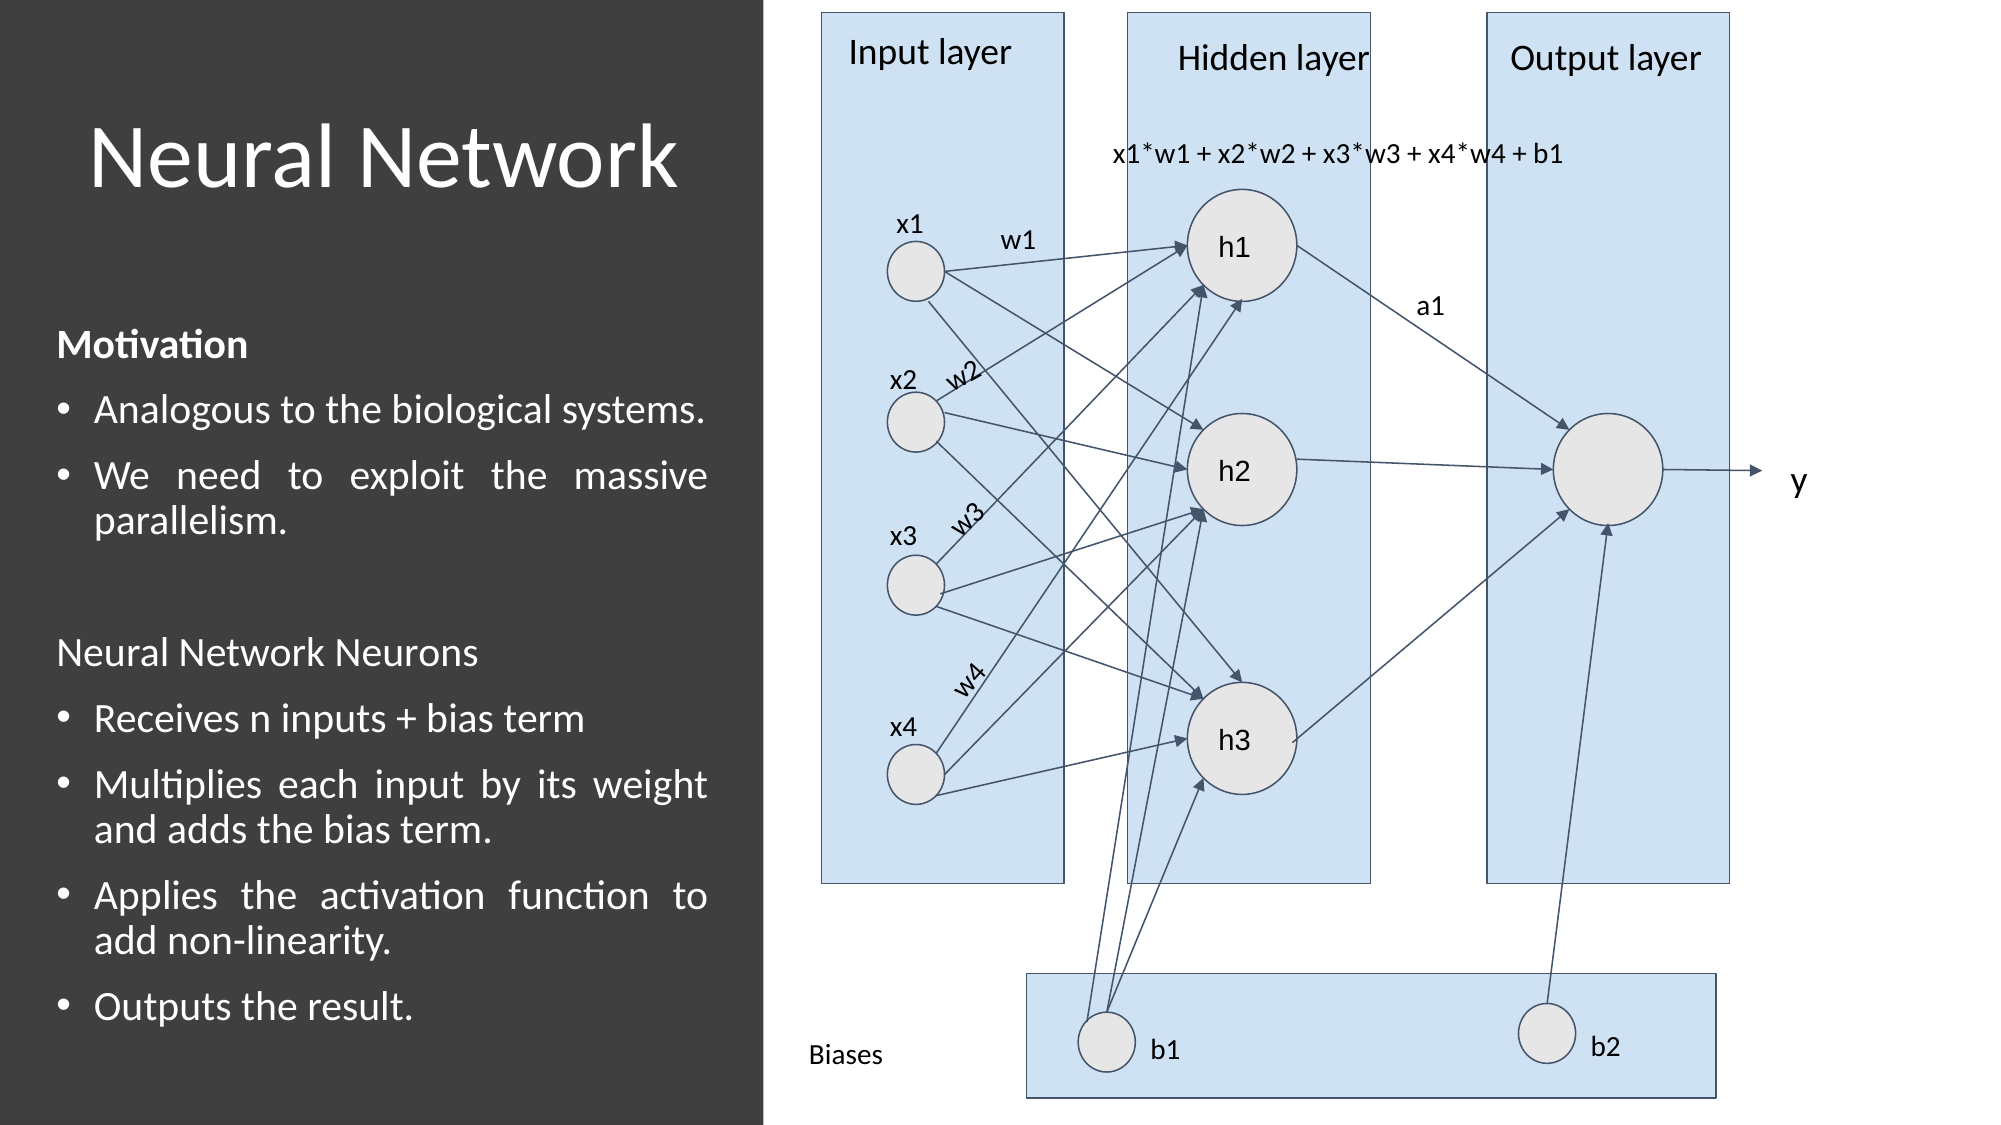

Input layer

Hidden layer
Output layer
# Neural Network
x1*w1 + x2*w2 + x3*w3 + x4*w4 + b1
x1

h1
w1
w2
a1
w3
w4
Motivation
Analogous to the biological systems.
We need to exploit the massive parallelism.

Neural Network Neurons
Receives n inputs + bias term
Multiplies each input by its weight and adds the bias term.
Applies the activation function to add non-linearity.
Outputs the result.

x2

h2

y
x3

h3
x4

b2

b1
Biases
6